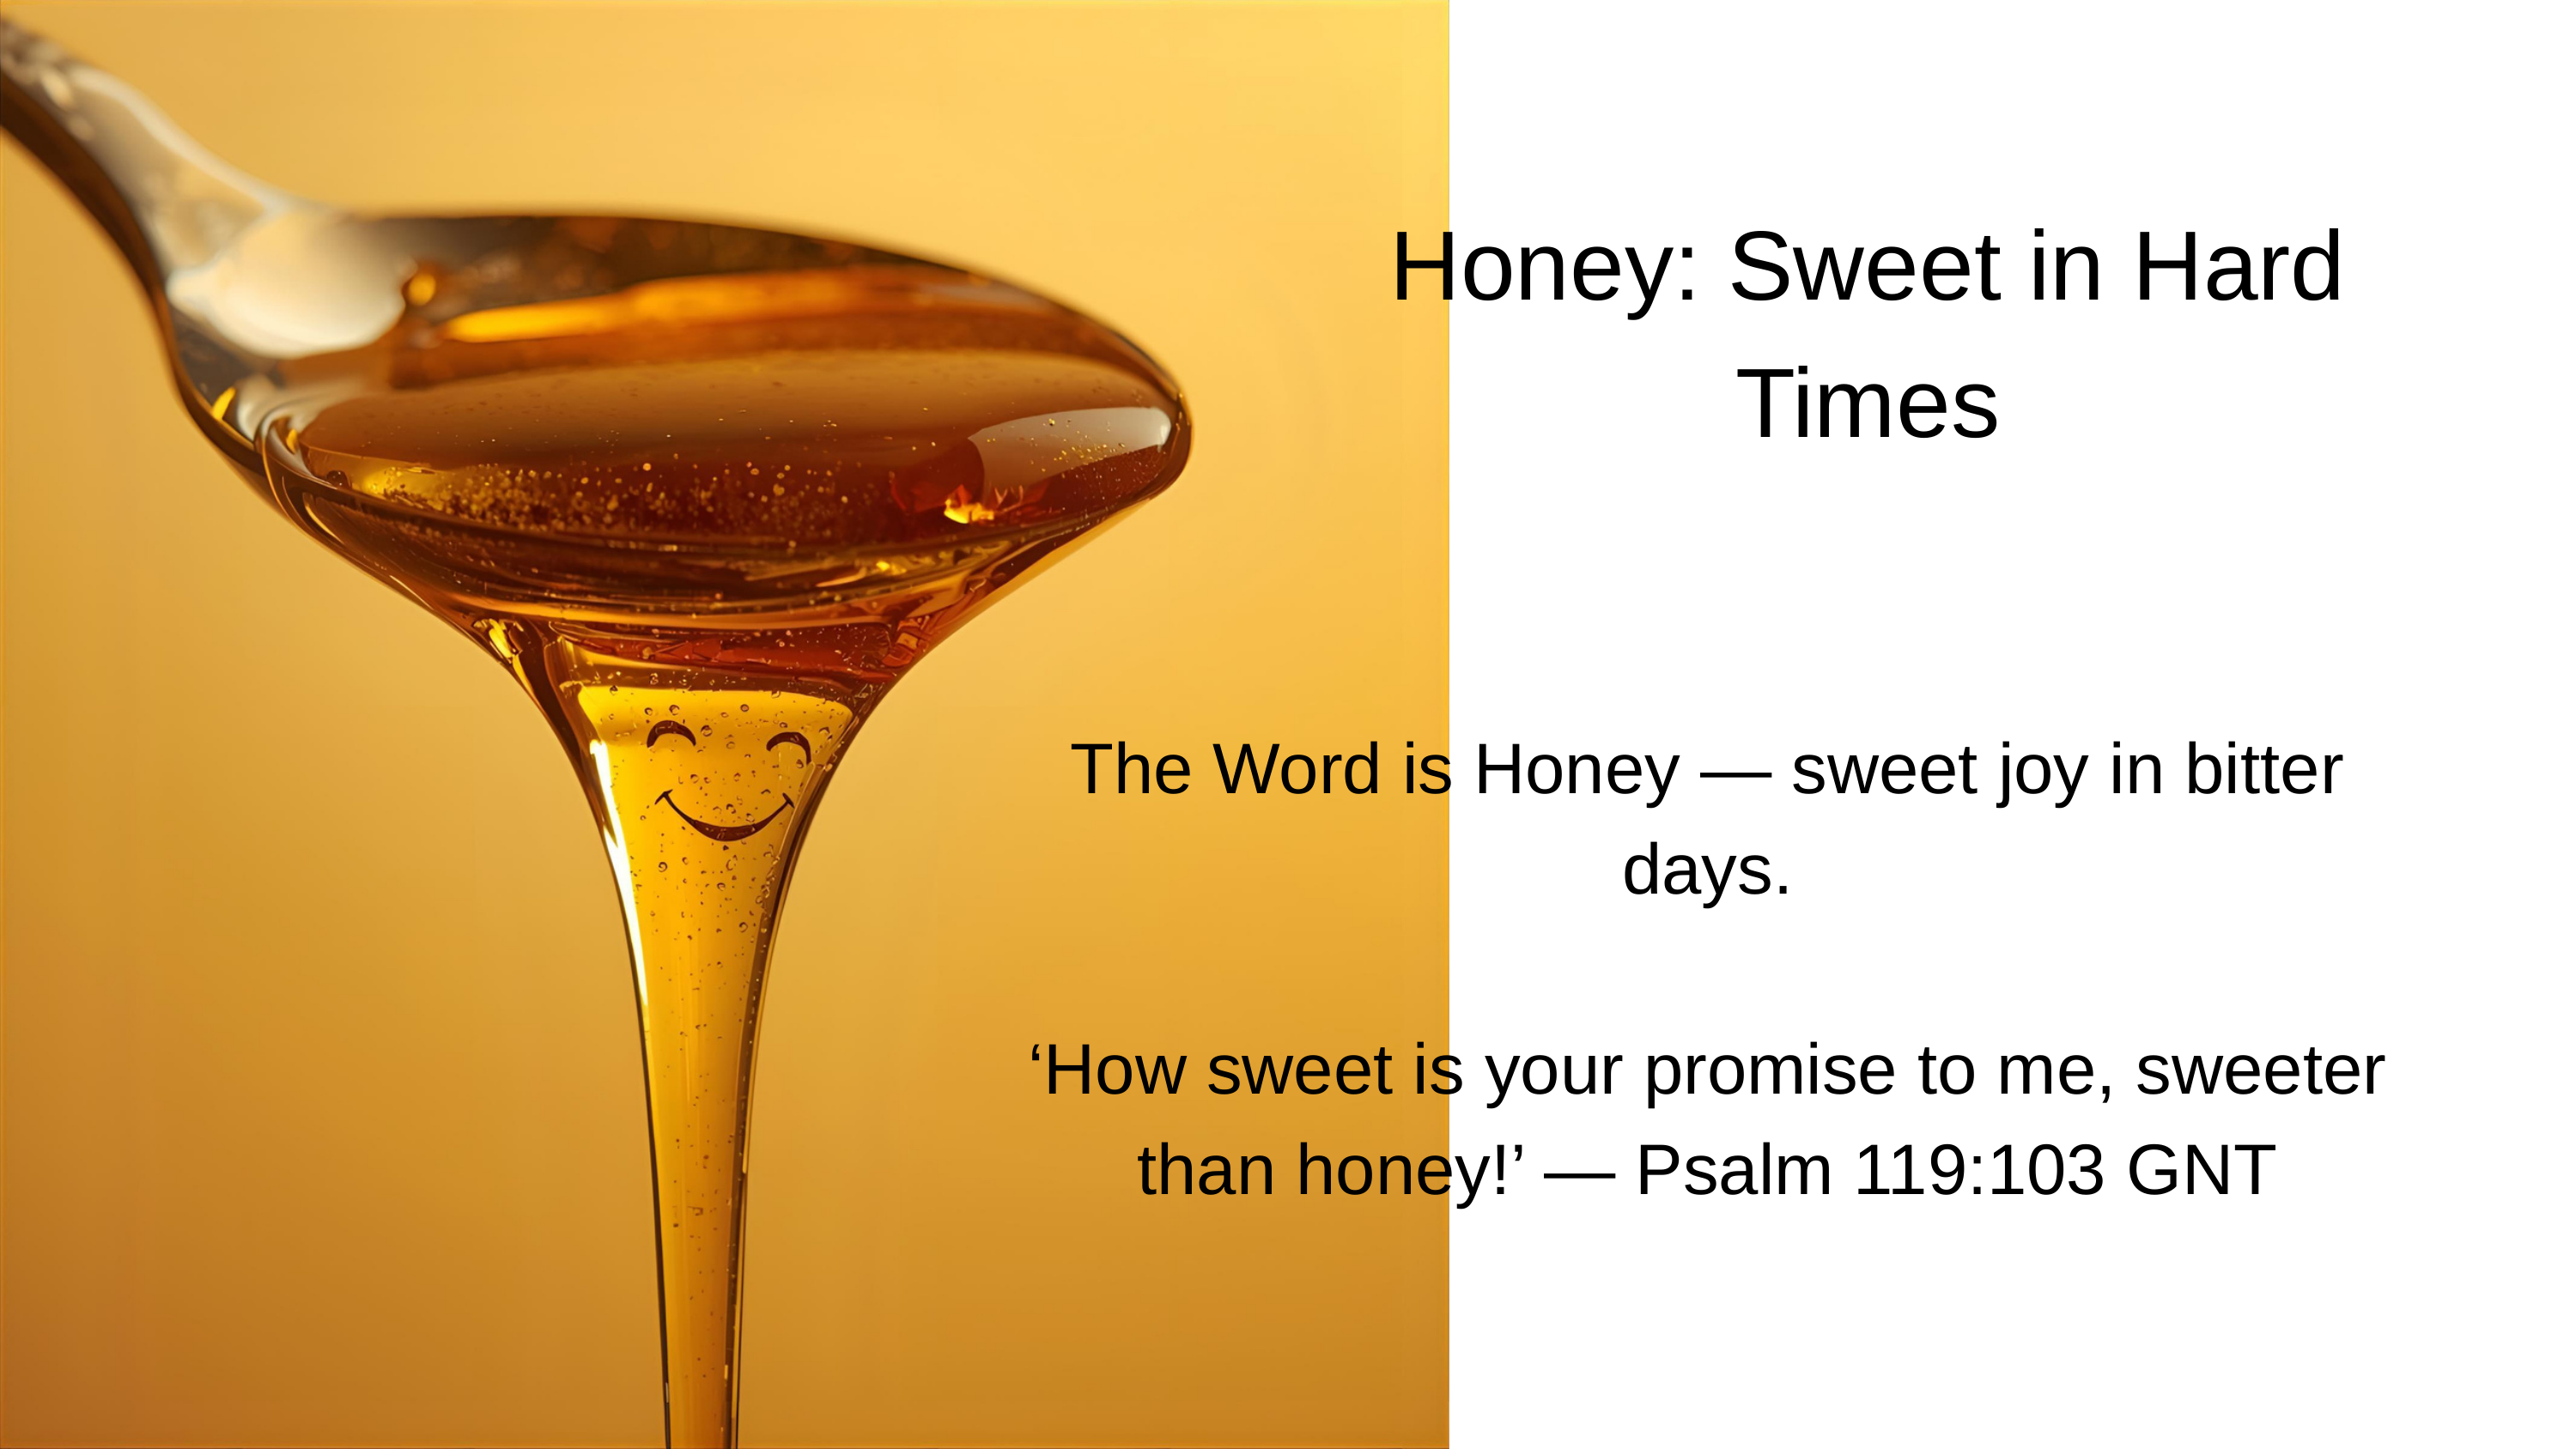

Honey: Sweet in Hard Times
The Word is Honey — sweet joy in bitter days.

‘How sweet is your promise to me, sweeter than honey!’ — Psalm 119:103 GNT